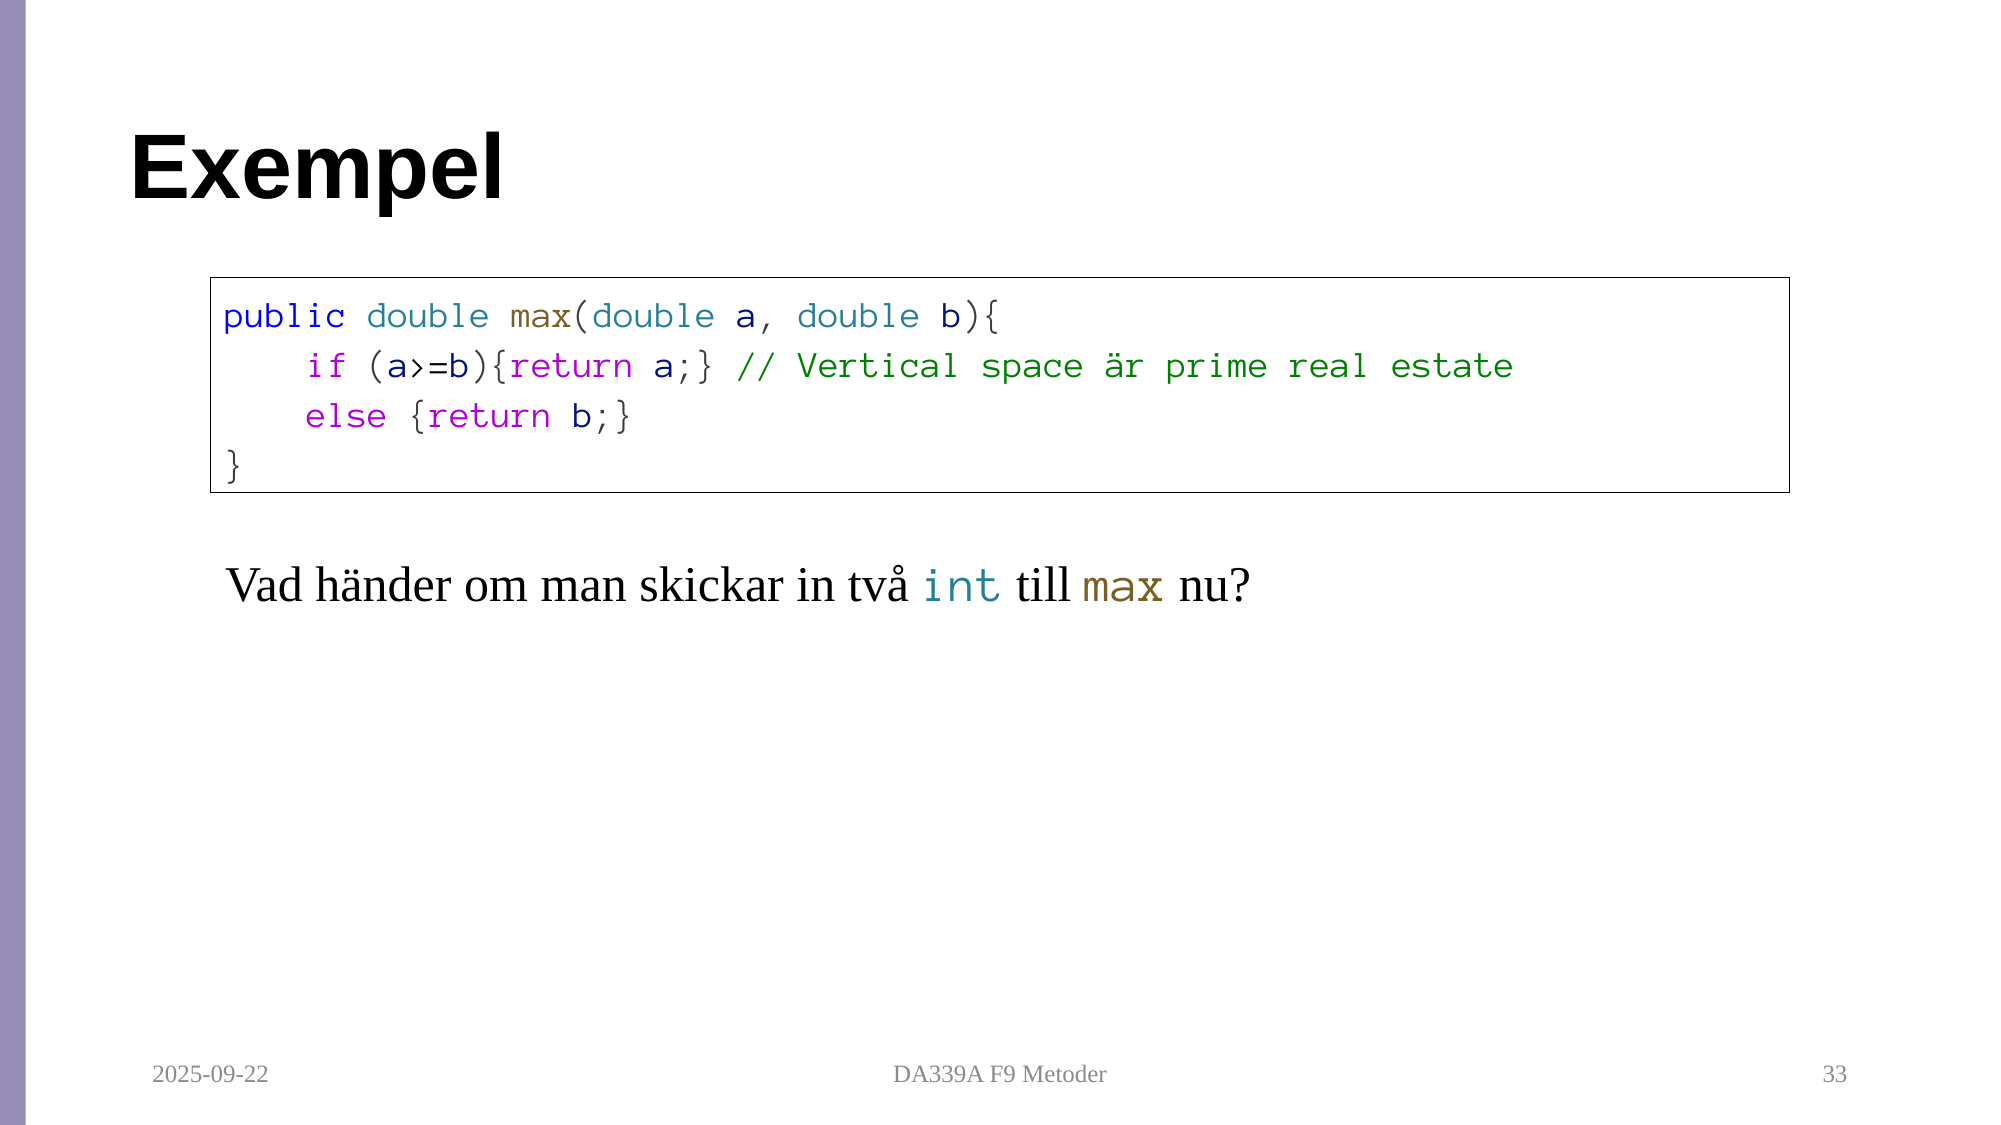

# Exempel
public double max(double a, double b){
    if (a>=b){return a;} // Vertical space är prime real estate
    else {return b;}
}
Vad händer om man skickar in två int till max nu?
2025-09-22
DA339A F9 Metoder
33